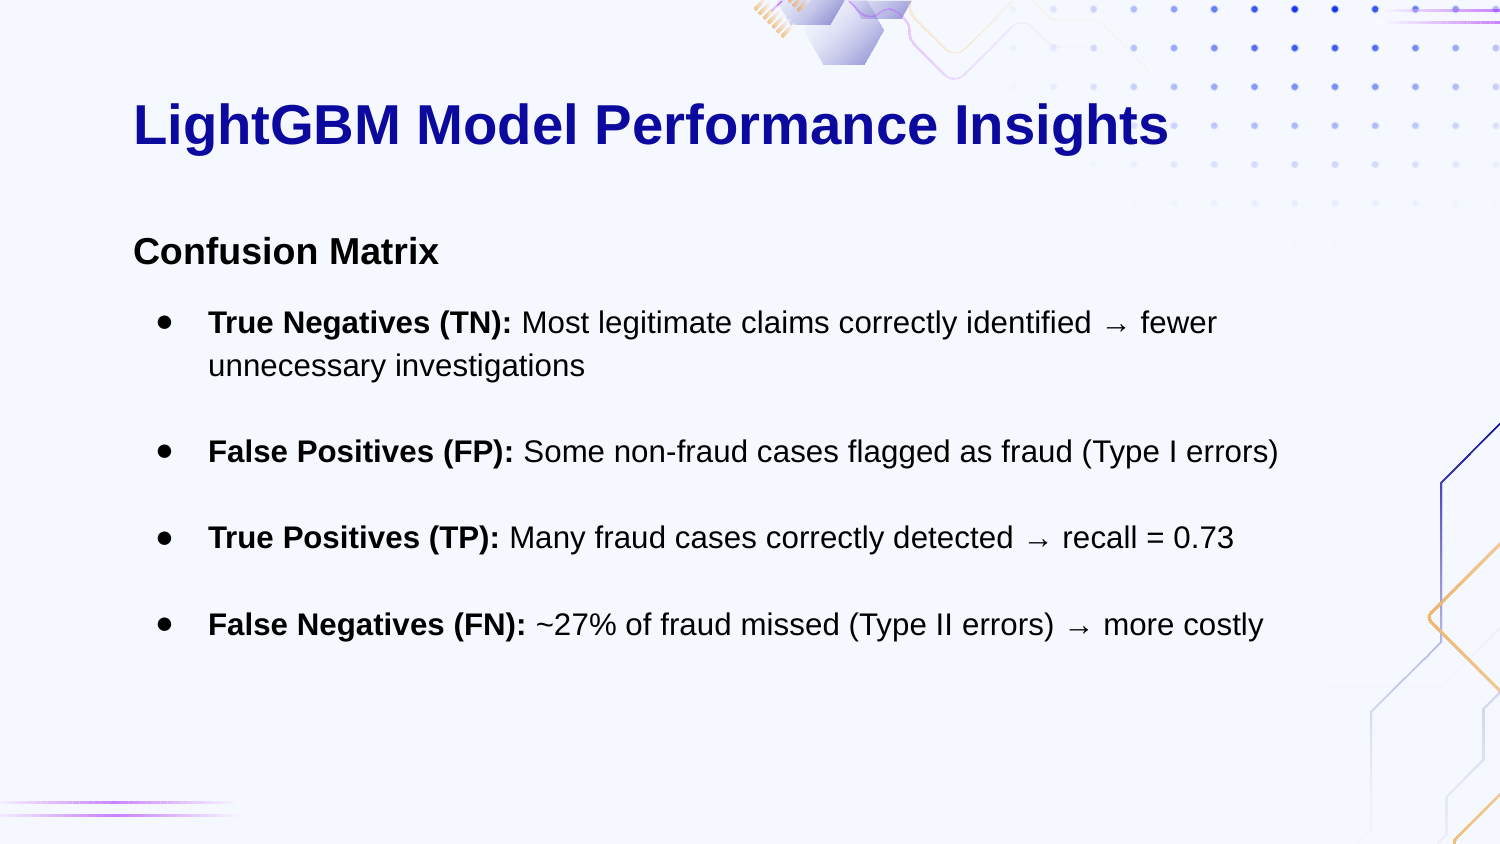

# LightGBM Model Performance Insights
Confusion Matrix
True Negatives (TN): Most legitimate claims correctly identified → fewer unnecessary investigations
False Positives (FP): Some non-fraud cases flagged as fraud (Type I errors)
True Positives (TP): Many fraud cases correctly detected → recall = 0.73
False Negatives (FN): ~27% of fraud missed (Type II errors) → more costly